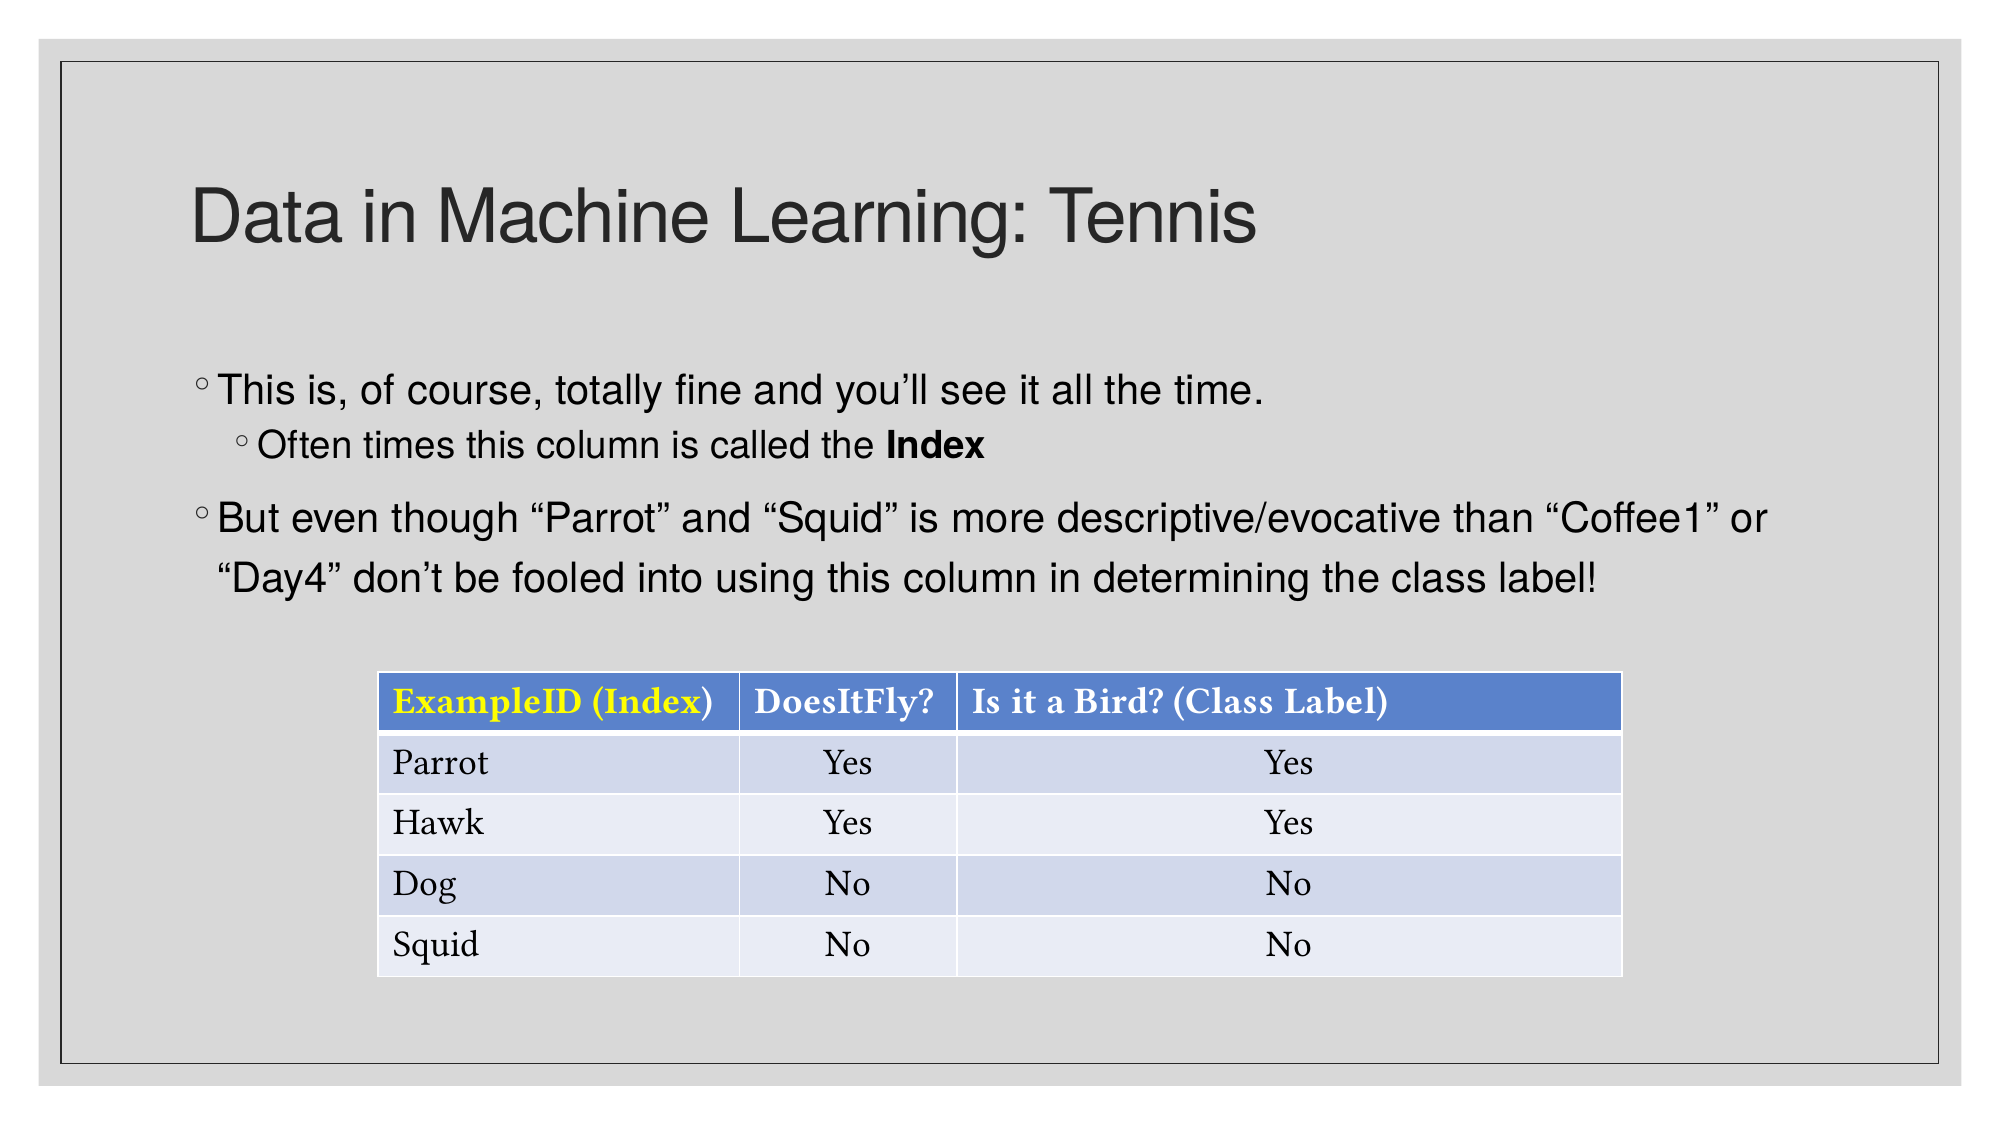

# Data in Machine Learning: Tennis
This is, of course, totally fine and you’ll see it all the time.
Often times this column is called the Index
But even though “Parrot” and “Squid” is more descriptive/evocative than “Coffee1” or “Day4” don’t be fooled into using this column in determining the class label!

| ExampleID (Index) | DoesItFly? | Is it a Bird? (Class Label) |
| --- | --- | --- |
| Parrot | Yes | Yes |
| Hawk | Yes | Yes |
| Dog | No | No |
| Squid | No | No |